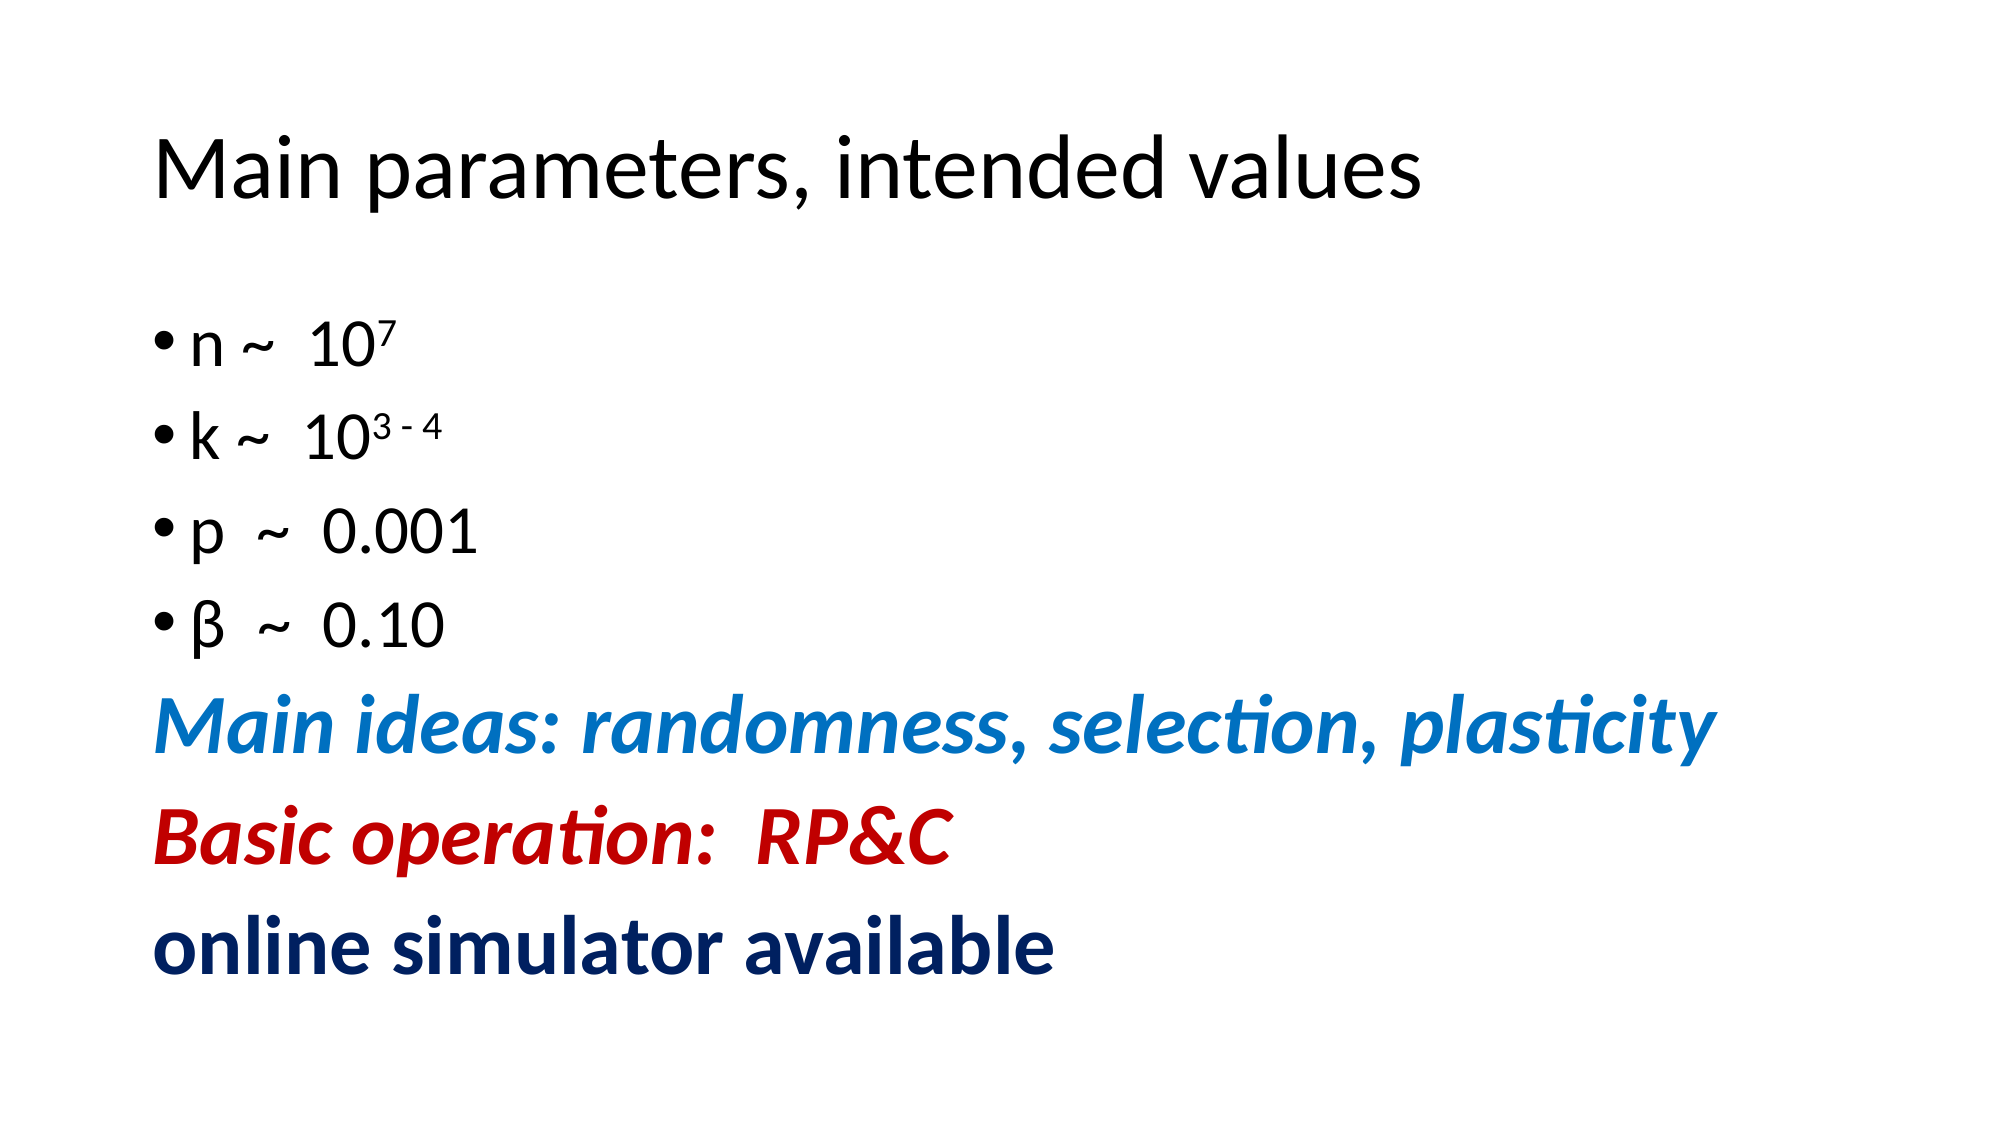

# Main parameters, intended values
n ~  107
k ~  103 - 4
p  ~  0.001
β  ~  0.10
Main ideas: randomness, selection, plasticity
Basic operation:  RP&C
online simulator available